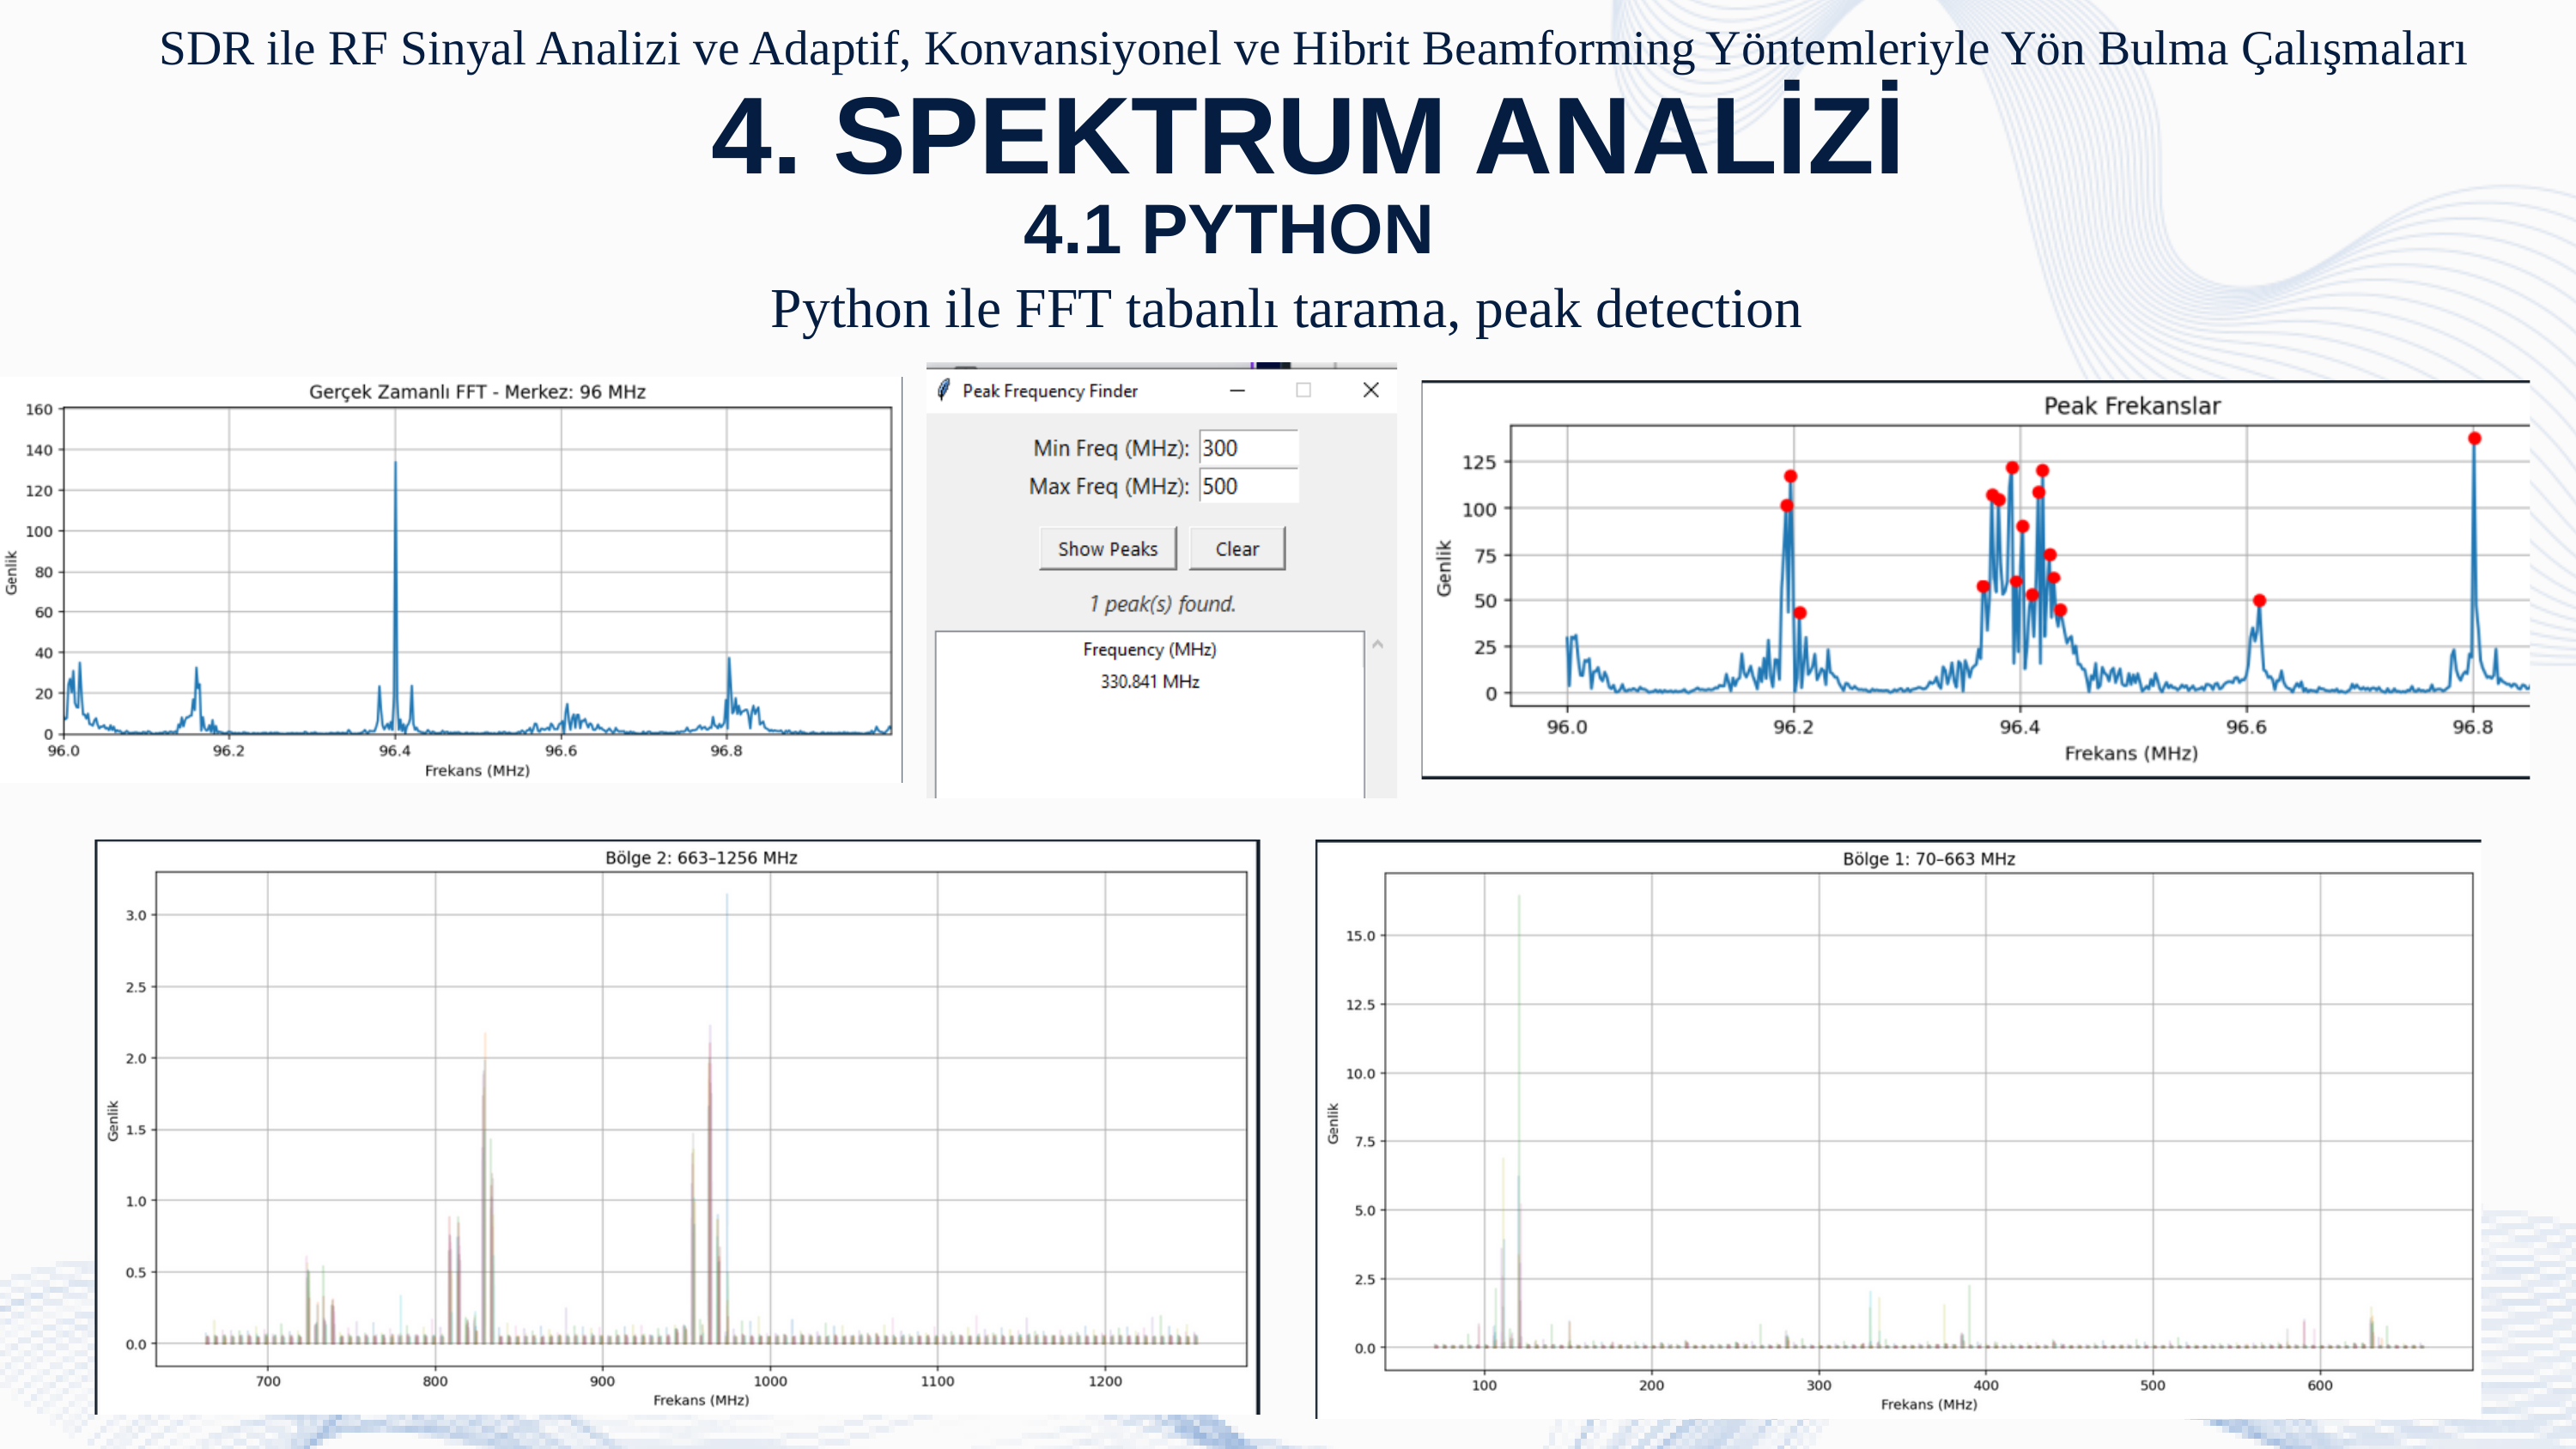

SDR ile RF Sinyal Analizi ve Adaptif, Konvansiyonel ve Hibrit Beamforming Yöntemleriyle Yön Bulma Çalışmaları

4. SPEKTRUM ANALİZİ
4.1 PYTHON
Python ile FFT tabanlı tarama, peak detection